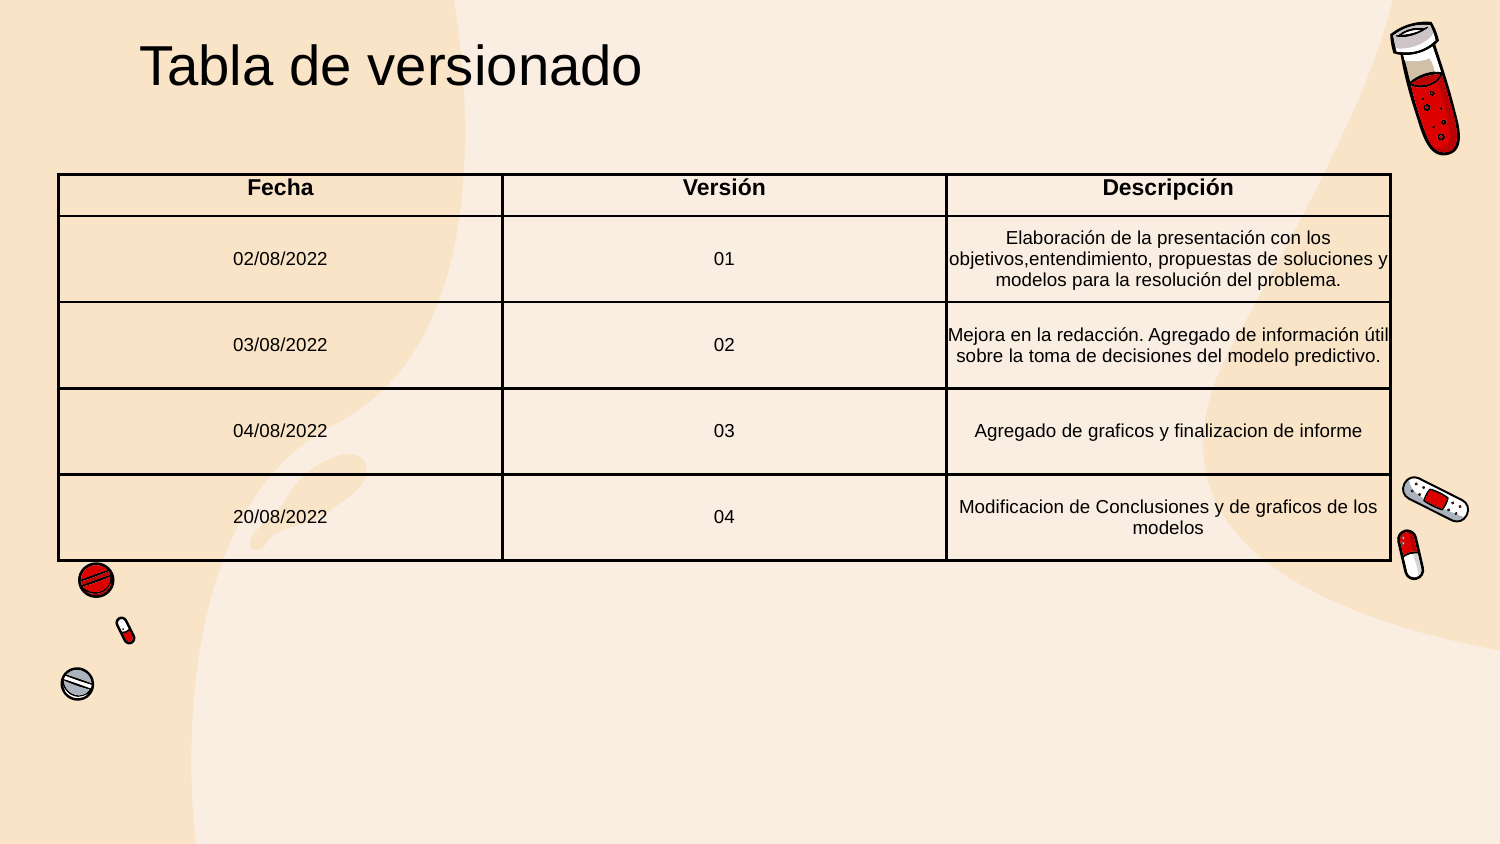

Tabla de versionado

| Fecha | Versión | Descripción |
| --- | --- | --- |
| 02/08/2022 | 01 | Elaboración de la presentación con los objetivos,entendimiento, propuestas de soluciones y modelos para la resolución del problema. |
| 03/08/2022 | 02 | Mejora en la redacción. Agregado de información útil sobre la toma de decisiones del modelo predictivo. |
| 04/08/2022 | 03 | Agregado de graficos y finalizacion de informe |
| 20/08/2022 | 04 | Modificacion de Conclusiones y de graficos de los modelos |